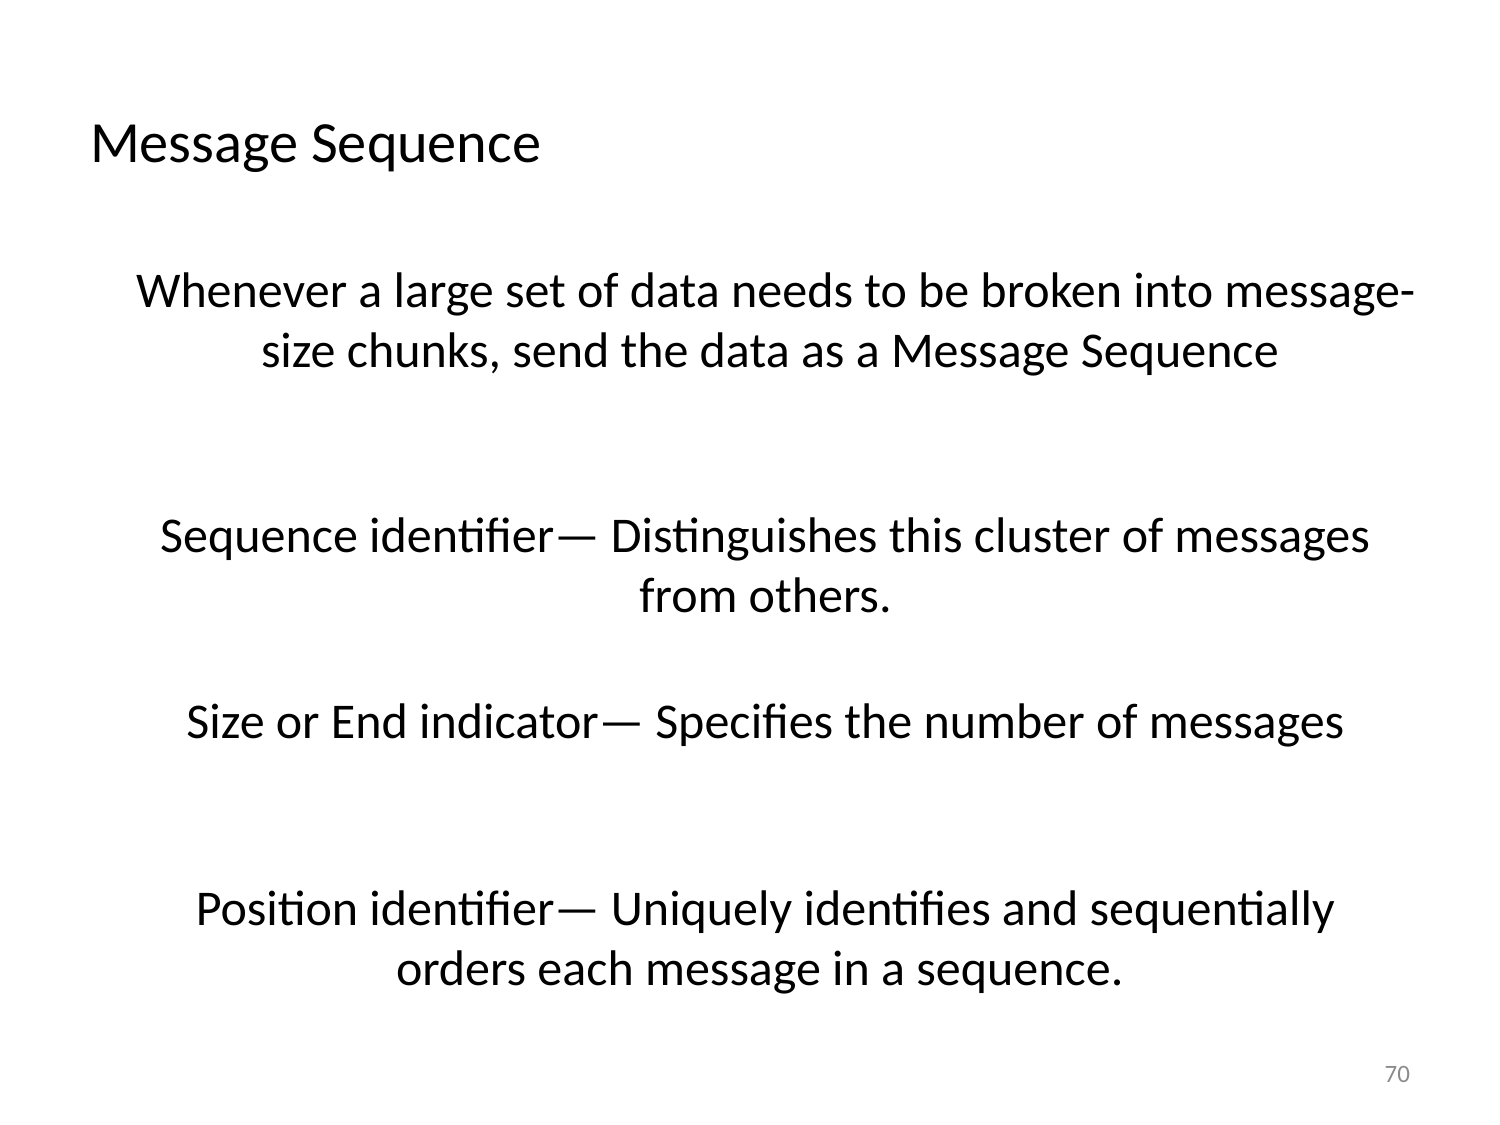

# Message Sequence
Whenever a large set of data needs to be broken into message-size chunks, send the data as a Message Sequence
Sequence identifier— Distinguishes this cluster of messages from others.
Size or End indicator— Specifies the number of messages
Position identifier— Uniquely identifies and sequentially orders each message in a sequence.
70